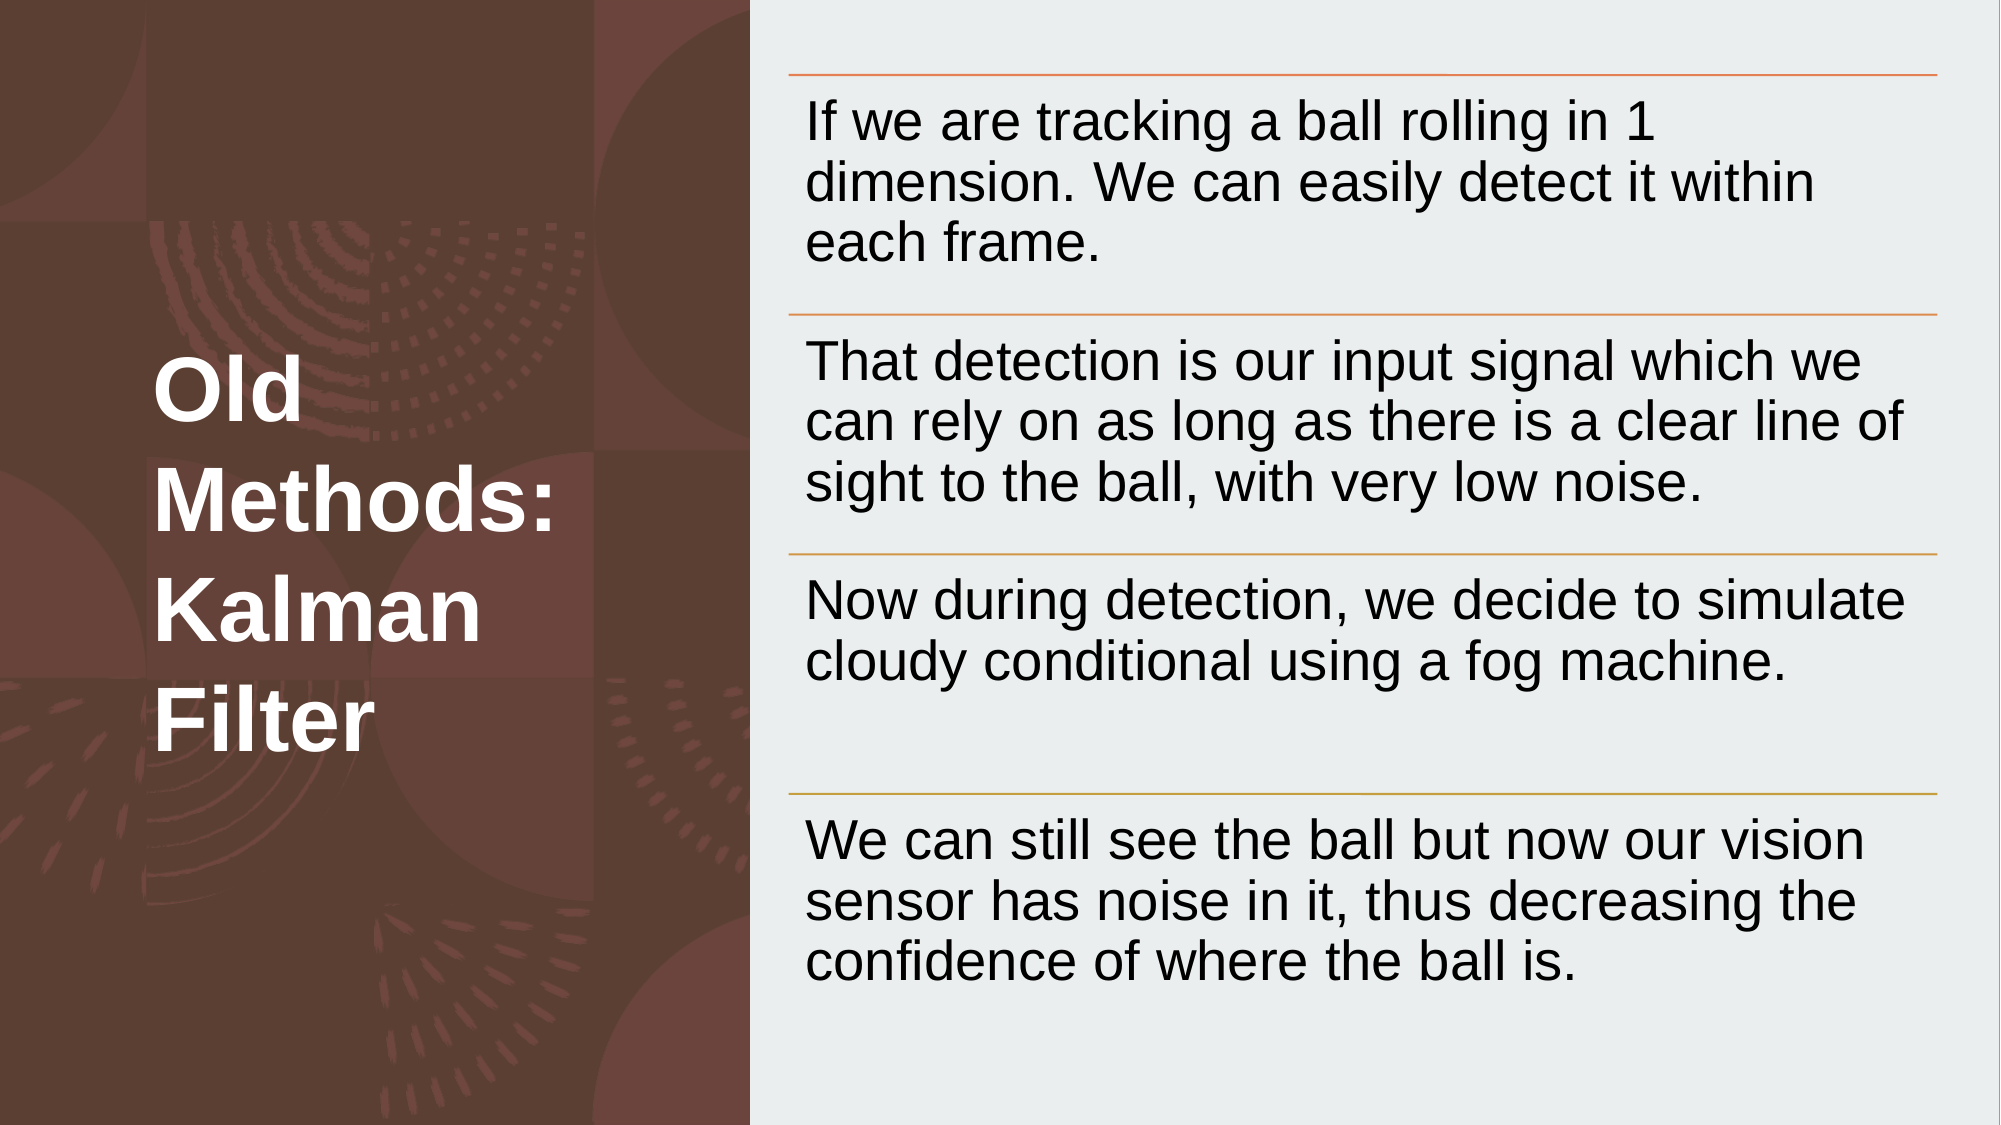

If we are tracking a ball rolling in 1 dimension. We can easily detect it within each frame.
That detection is our input signal which we can rely on as long as there is a clear line of sight to the ball, with very low noise.
Now during detection, we decide to simulate cloudy conditional using a fog machine.
We can still see the ball but now our vision sensor has noise in it, thus decreasing the confidence of where the ball is.
# Old Methods: Kalman Filter